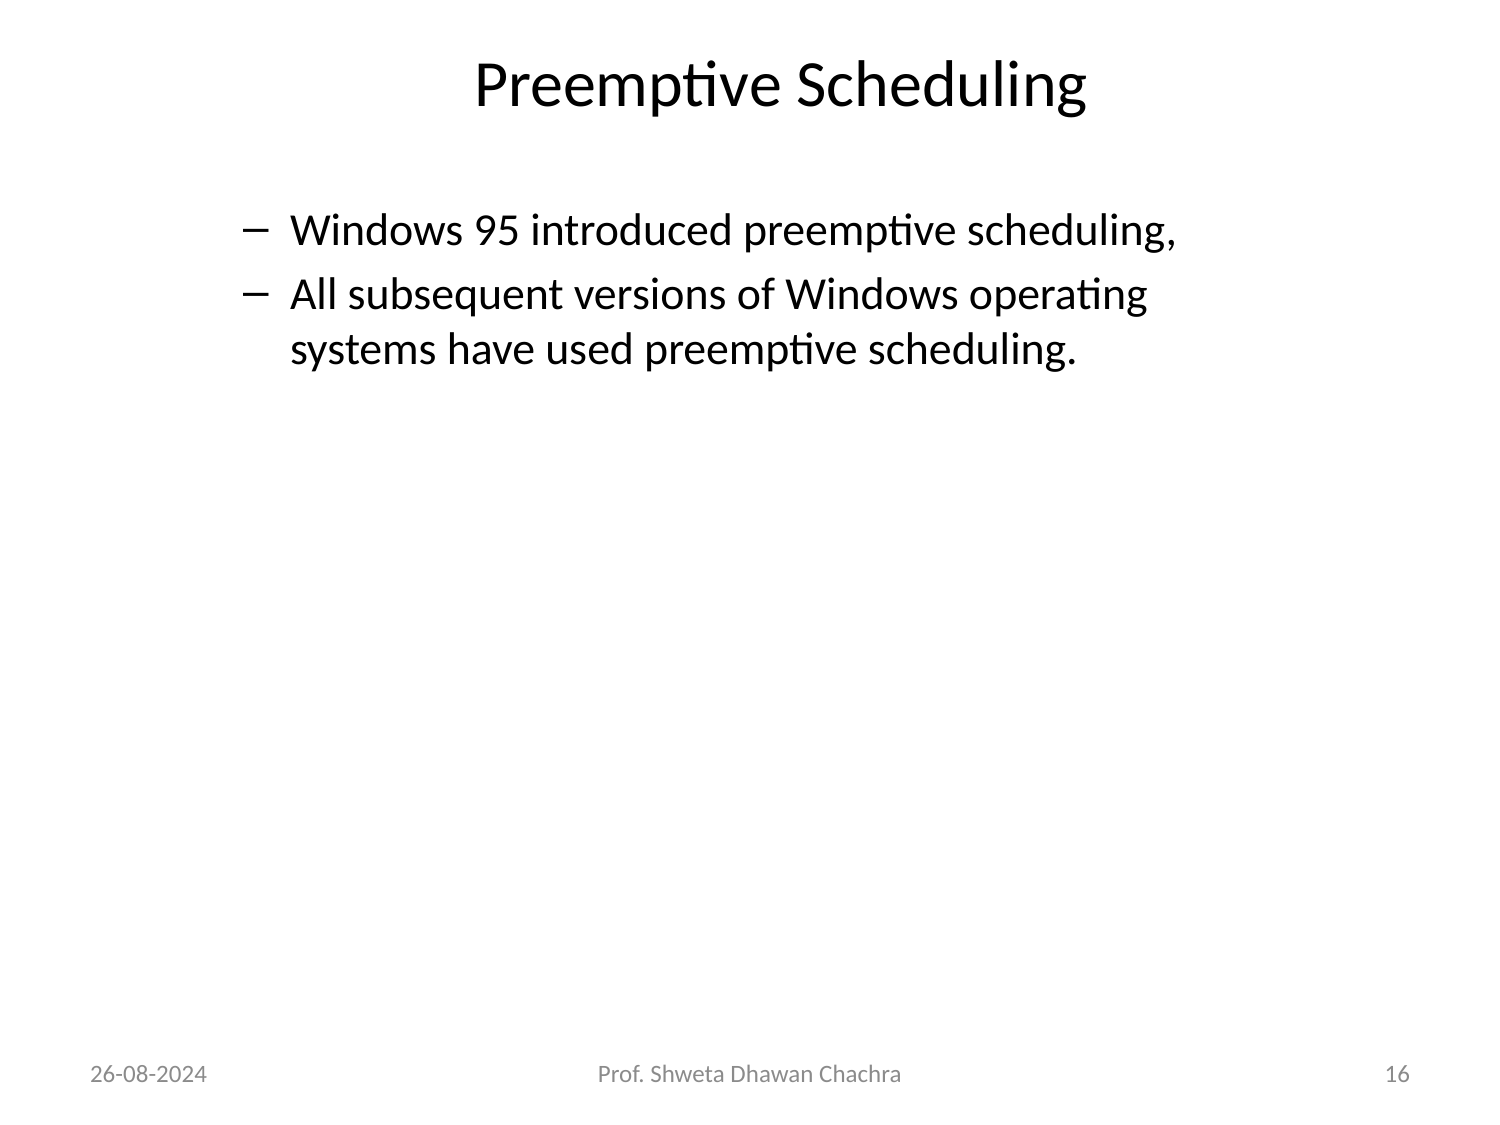

# Preemptive Scheduling
Windows 95 introduced preemptive scheduling,
All subsequent versions of Windows operating systems have used preemptive scheduling.
26-08-2024
Prof. Shweta Dhawan Chachra
16